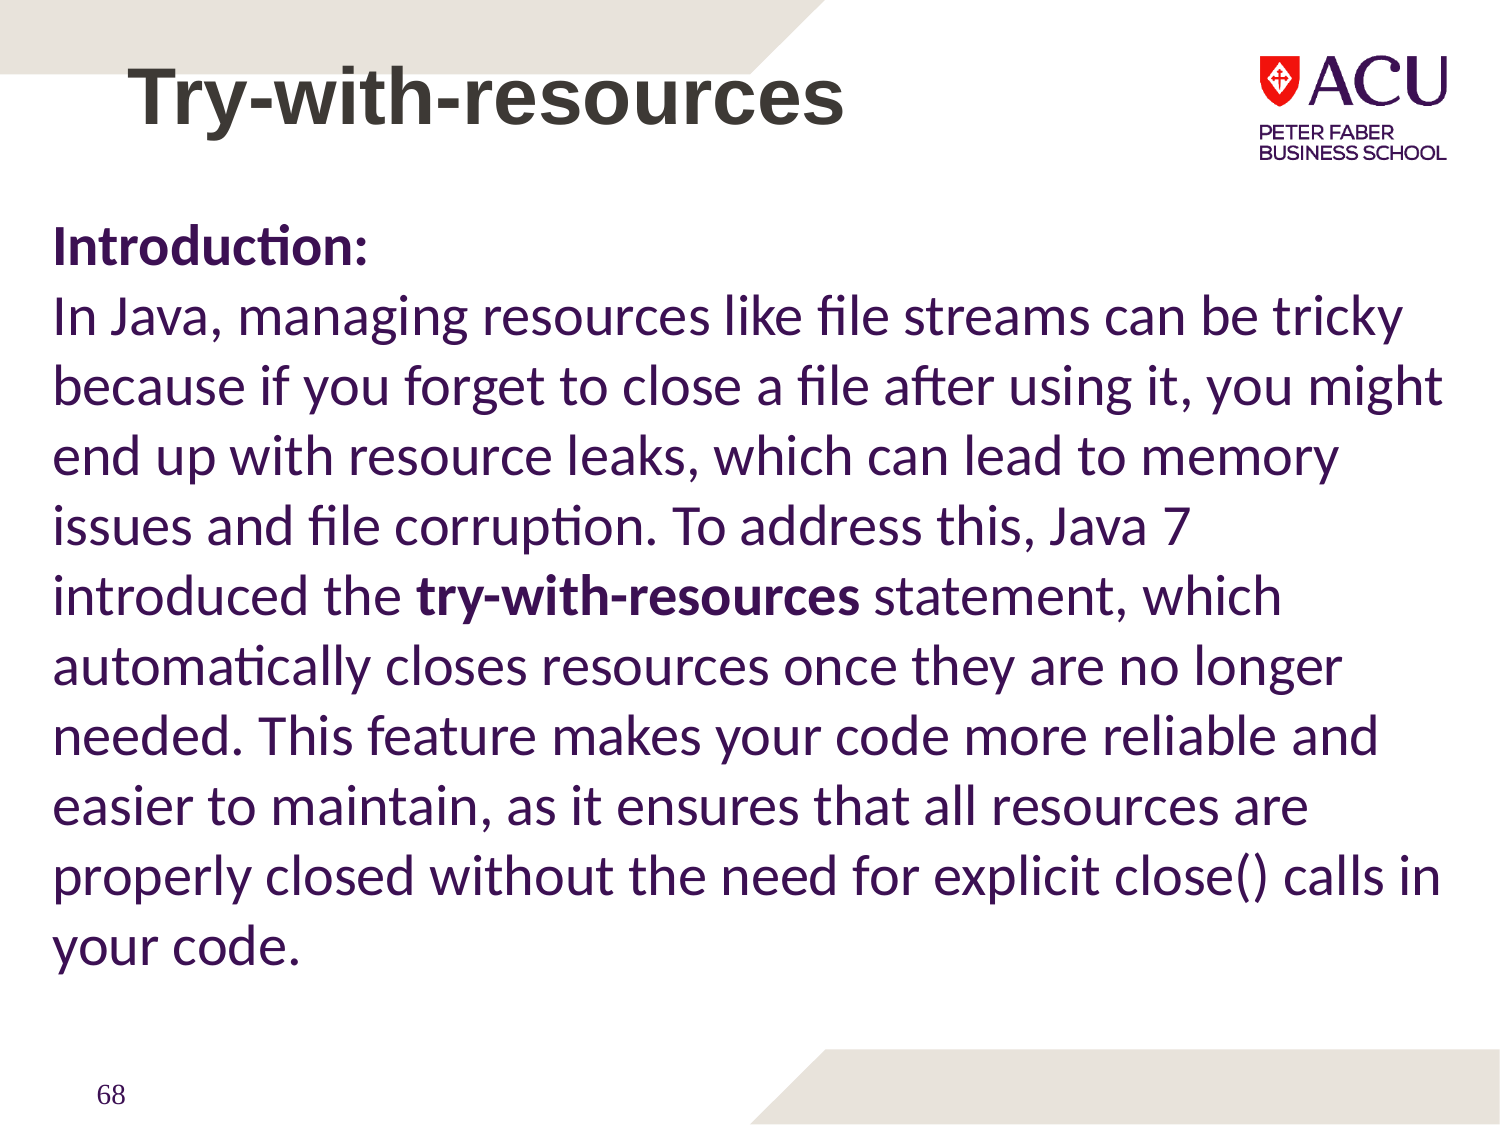

# Try-with-resources
Introduction:
In Java, managing resources like file streams can be tricky because if you forget to close a file after using it, you might end up with resource leaks, which can lead to memory issues and file corruption. To address this, Java 7 introduced the try-with-resources statement, which automatically closes resources once they are no longer needed. This feature makes your code more reliable and easier to maintain, as it ensures that all resources are properly closed without the need for explicit close() calls in your code.
68